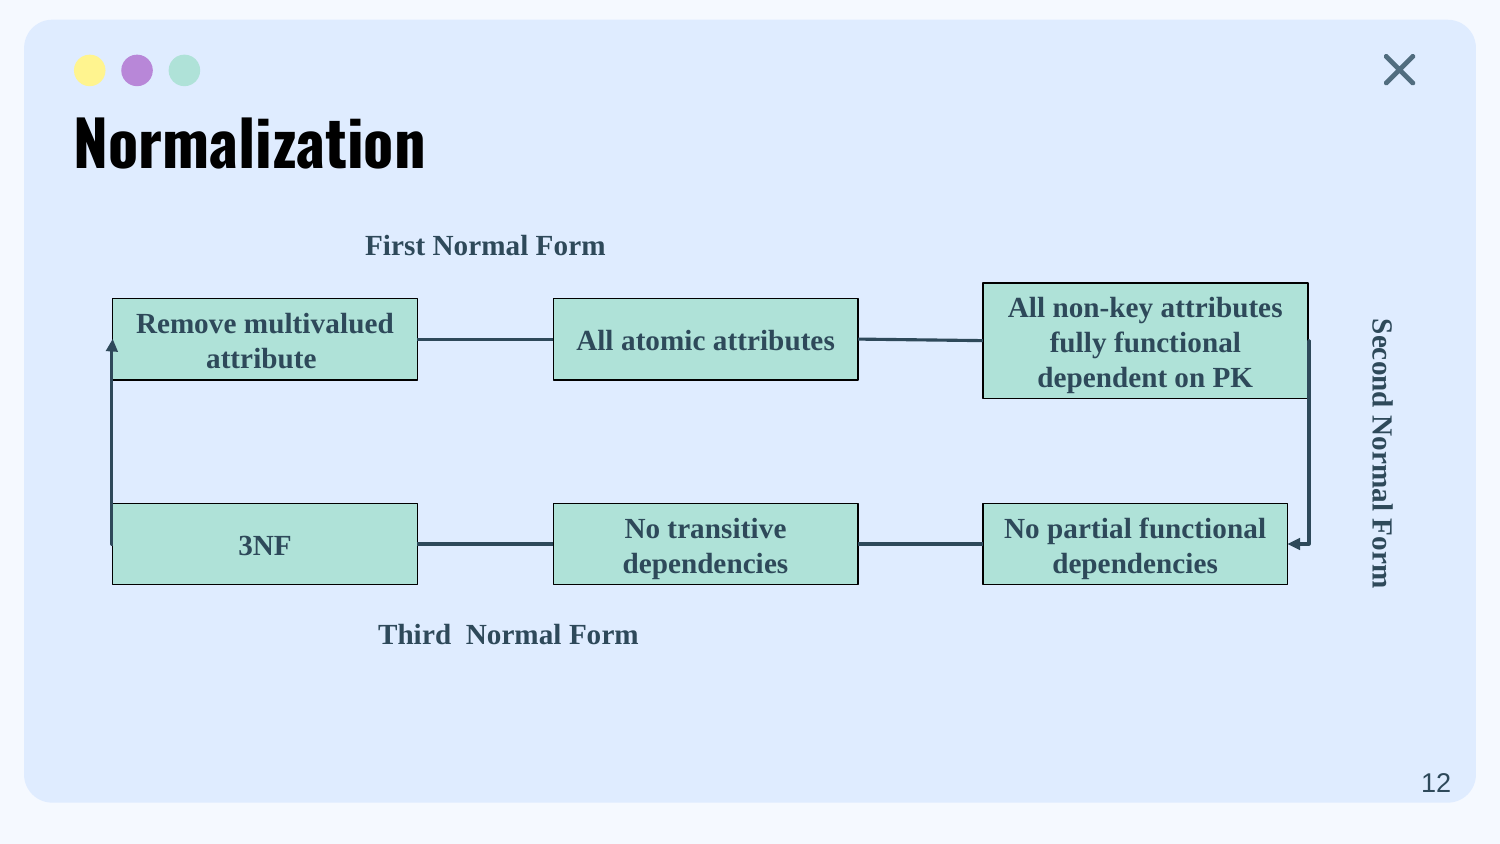

# Normalization
First Normal Form
All non-key attributes fully functional dependent on PK
Remove multivalued attribute
All atomic attributes
Second Normal Form

3NF
No transitive dependencies
No partial functional dependencies
Third  Normal Form

12